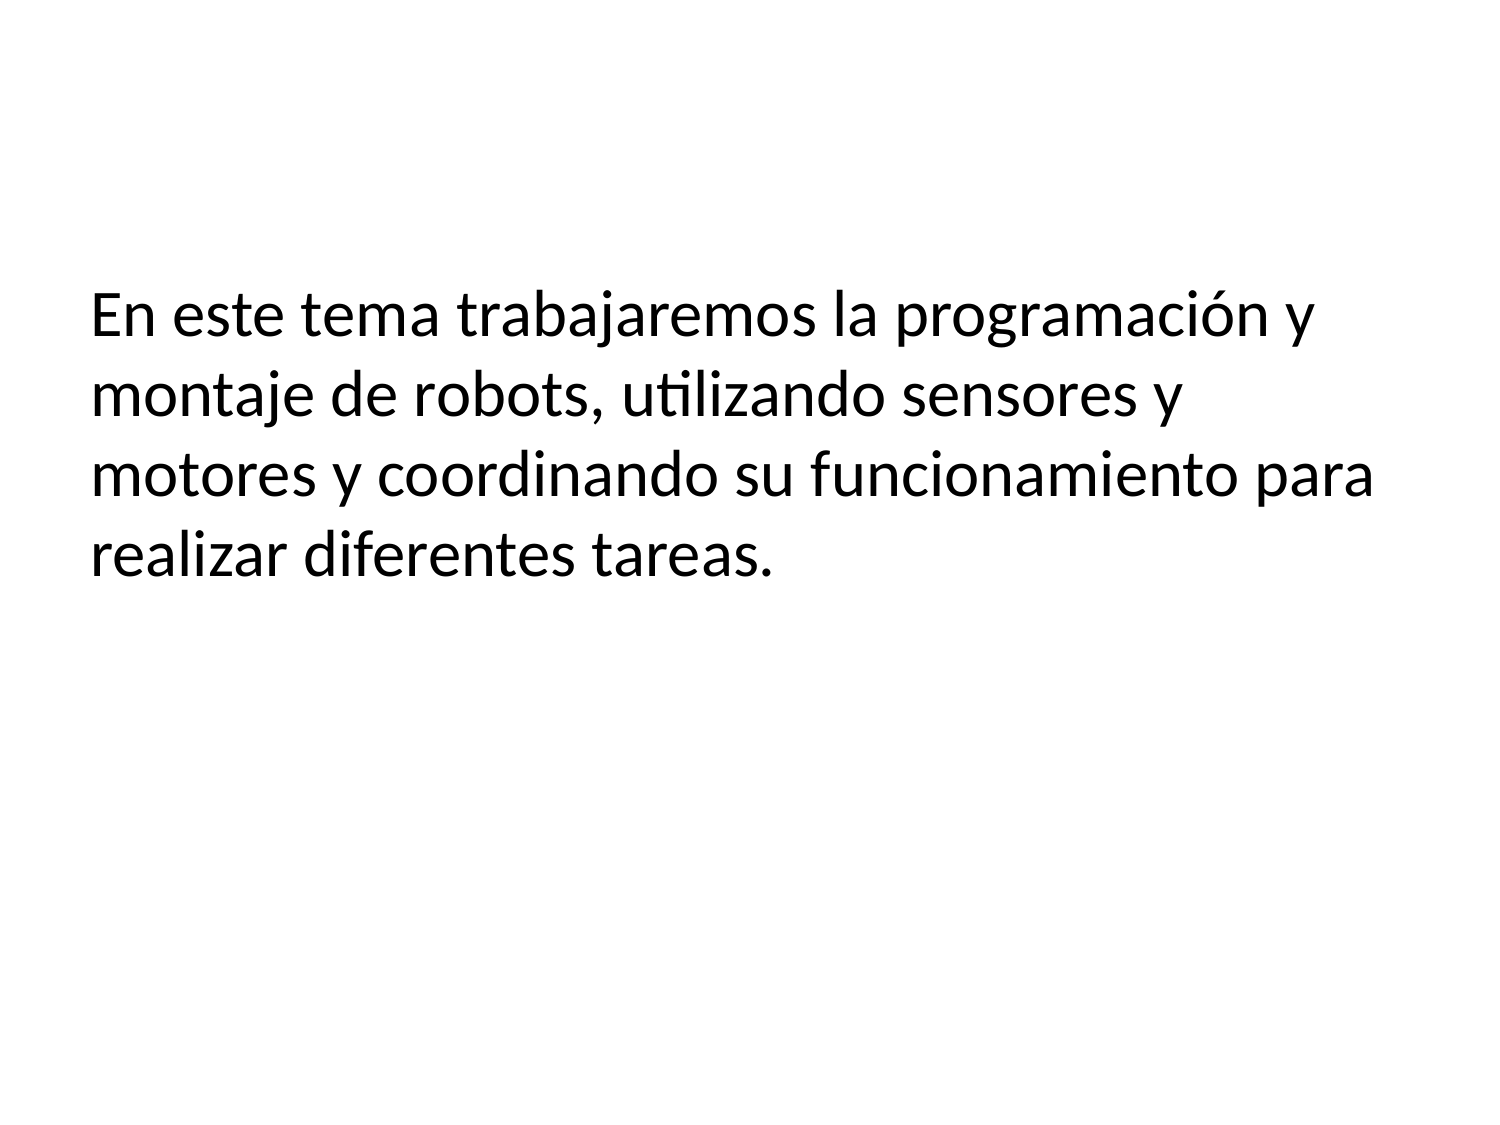

En este tema trabajaremos la programación y montaje de robots, utilizando sensores y motores y coordinando su funcionamiento para realizar diferentes tareas.